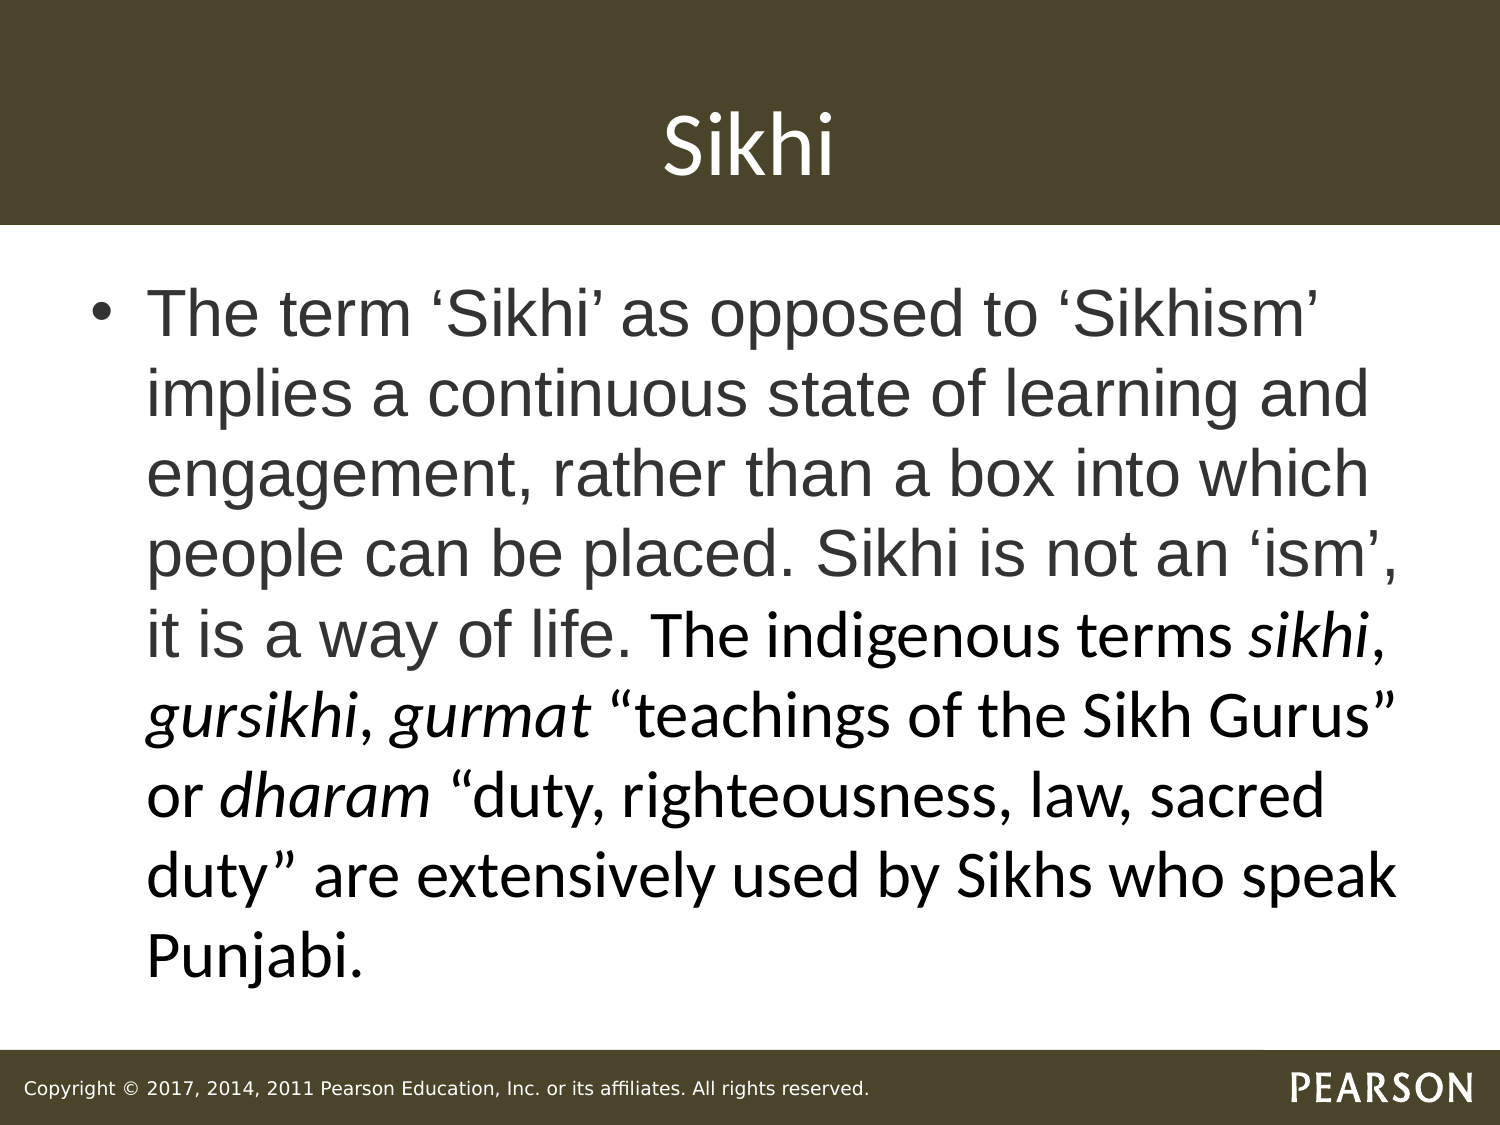

# Sikhi
The term ‘Sikhi’ as opposed to ‘Sikhism’ implies a continuous state of learning and engagement, rather than a box into which people can be placed. Sikhi is not an ‘ism’, it is a way of life. The indigenous terms sikhi, gursikhi, gurmat “teachings of the Sikh Gurus” or dharam “duty, righteousness, law, sacred duty” are extensively used by Sikhs who speak Punjabi.